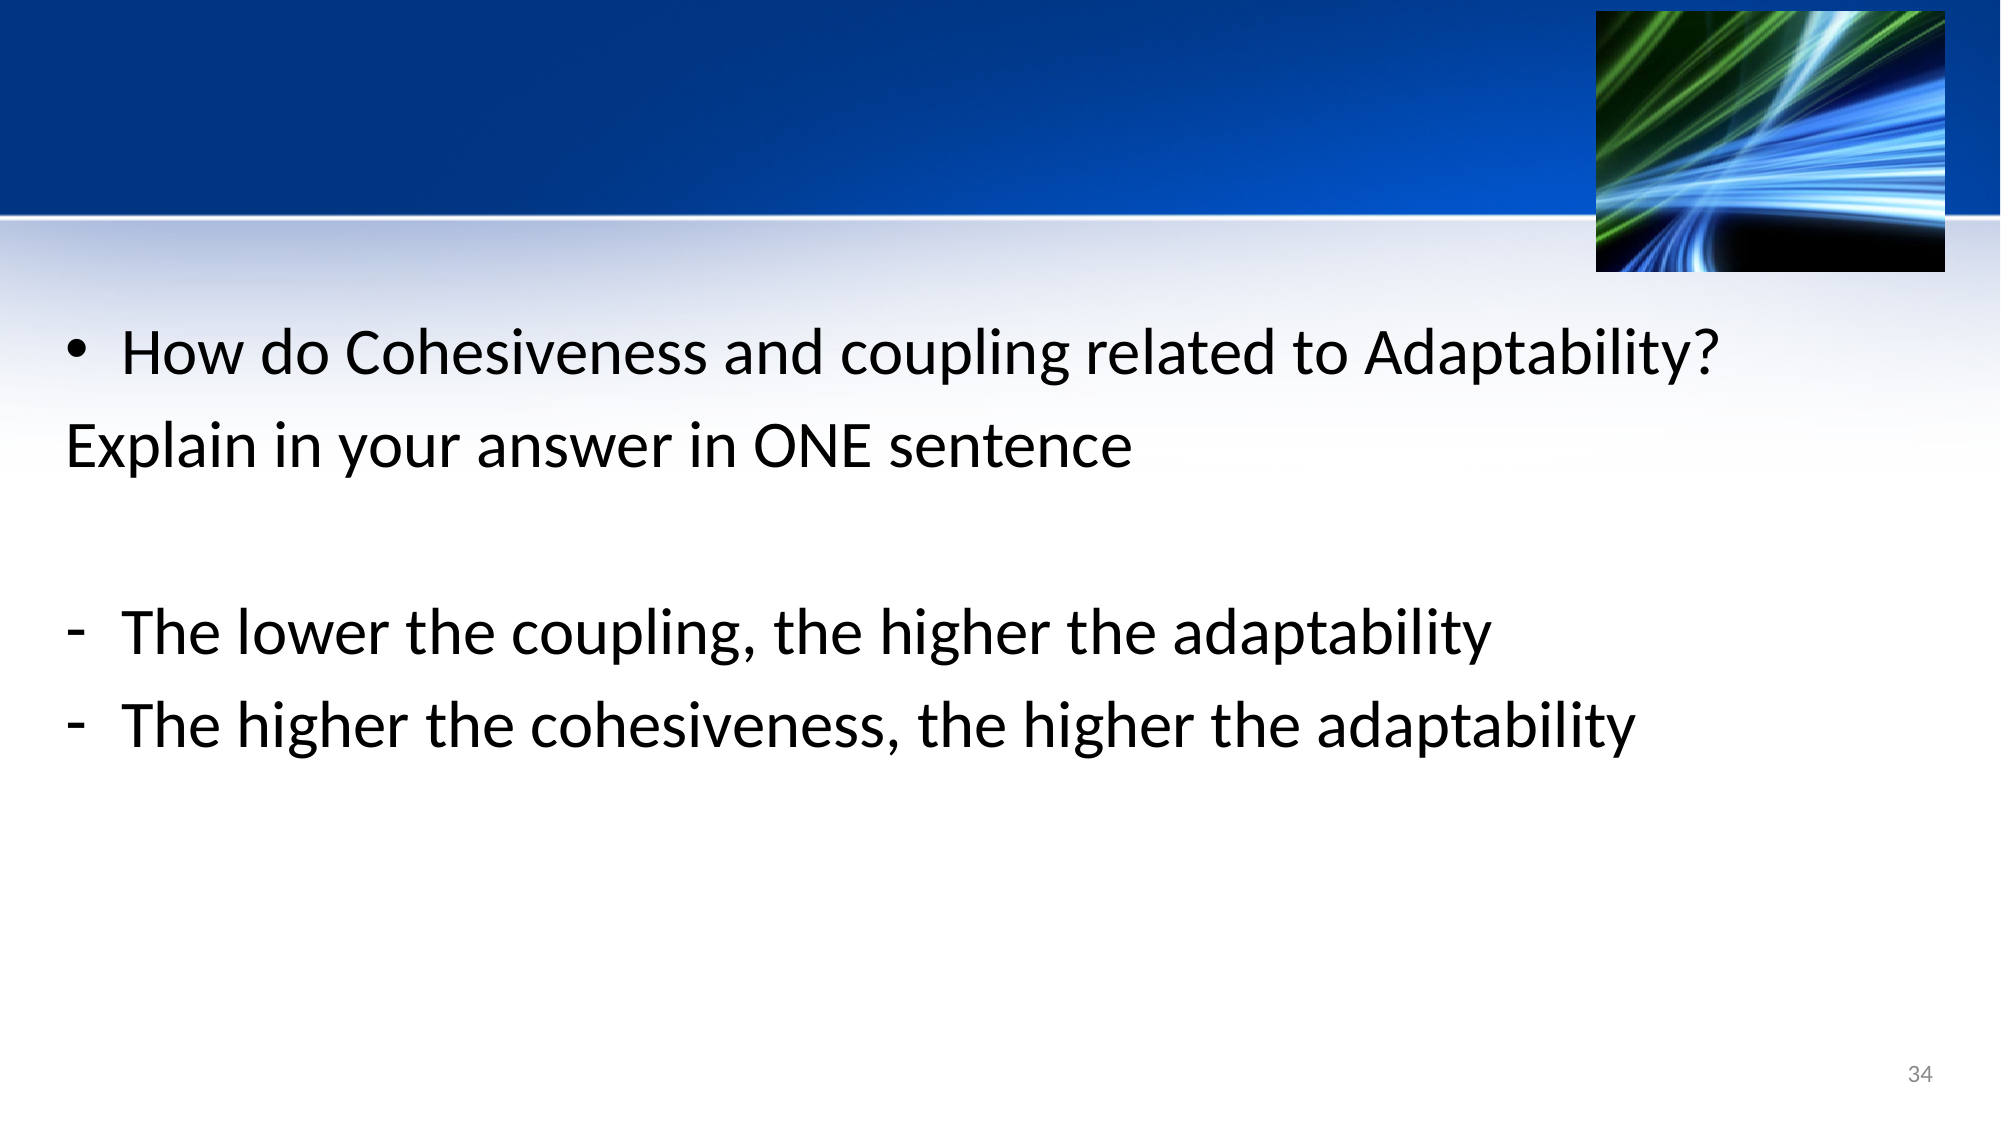

#
How do Cohesiveness and coupling related to Adaptability?
Explain in your answer in ONE sentence

The lower the coupling, the higher the adaptability
The higher the cohesiveness, the higher the adaptability
34